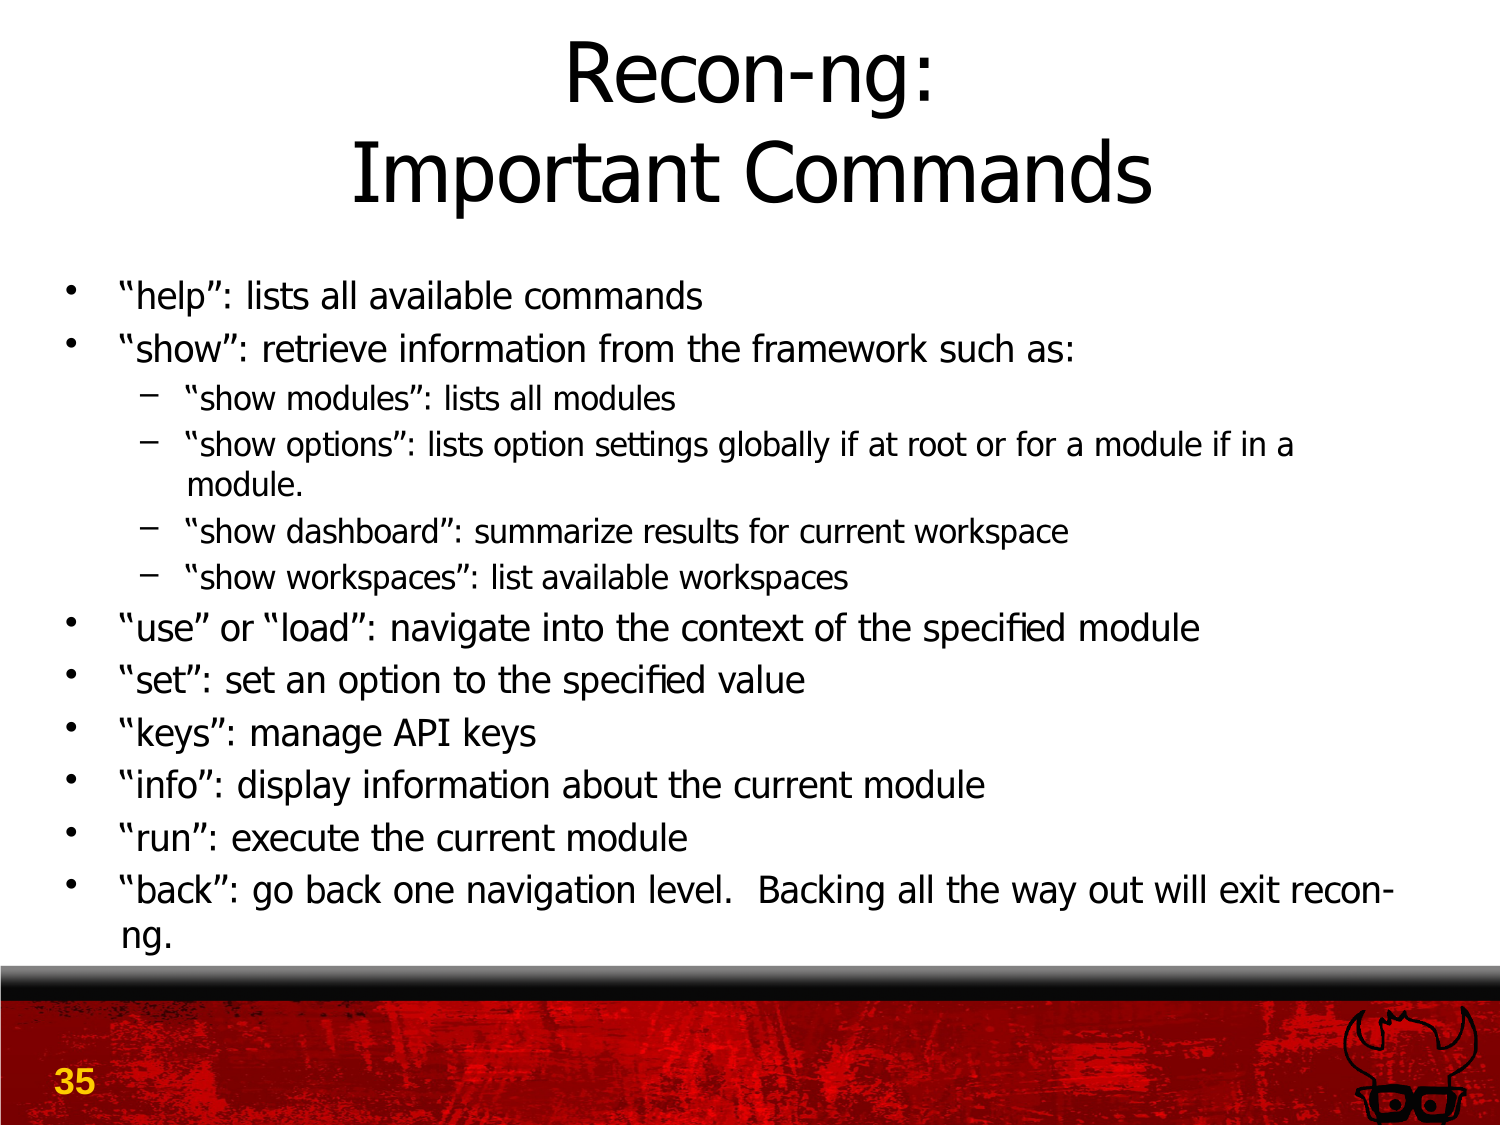

# Recon-ng: Important Commands
“help”: lists all available commands
“show”: retrieve information from the framework such as:
“show modules”: lists all modules
“show options”: lists option settings globally if at root or for a module if in a module.
“show dashboard”: summarize results for current workspace
“show workspaces”: list available workspaces
“use” or “load”: navigate into the context of the specified module
“set”: set an option to the specified value
“keys”: manage API keys
“info”: display information about the current module
“run”: execute the current module
“back”: go back one navigation level.  Backing all the way out will exit recon-ng.